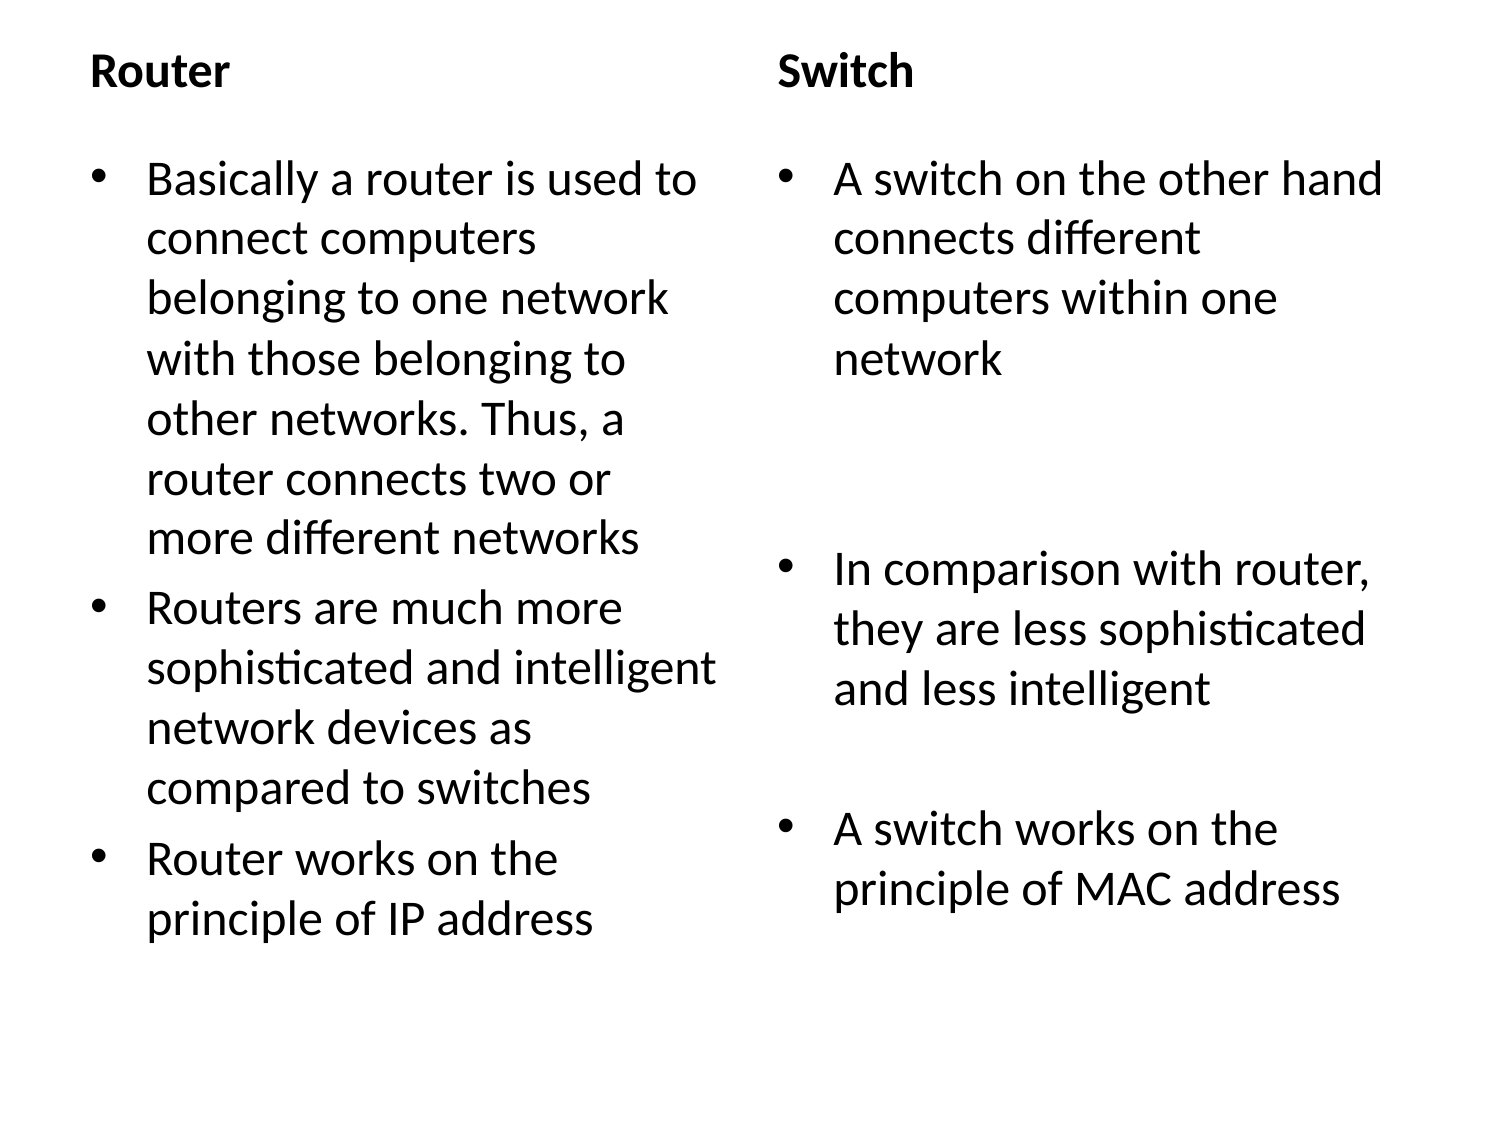

Router
Switch
Basically a router is used to connect computers belonging to one network with those belonging to other networks. Thus, a router connects two or more different networks
Routers are much more sophisticated and intelligent network devices as compared to switches
Router works on the principle of IP address
A switch on the other hand connects different computers within one network

In comparison with router, they are less sophisticated and less intelligent

A switch works on the principle of MAC address